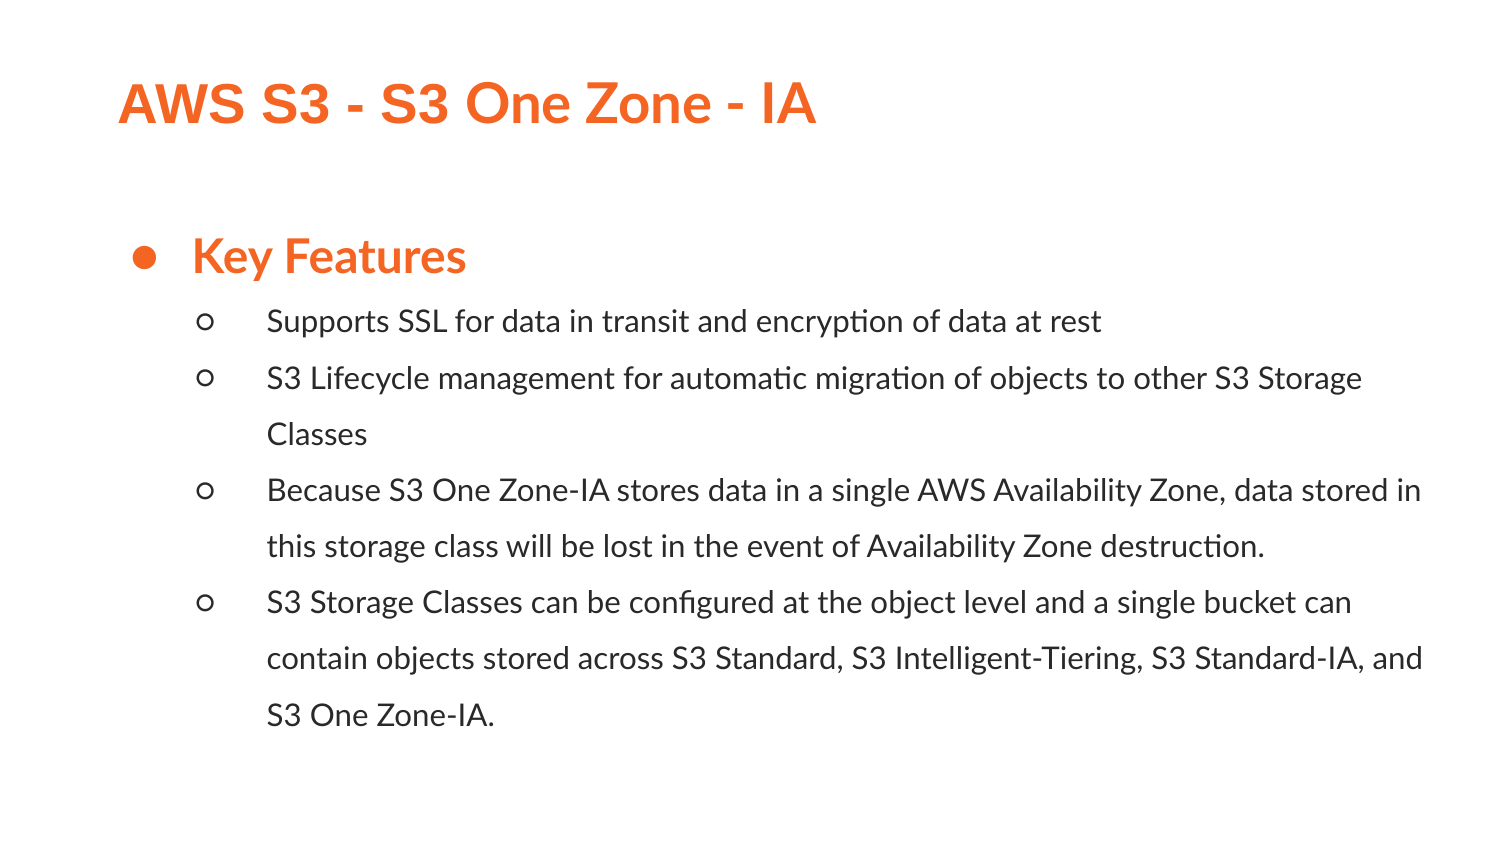

AWS S3 - S3 One Zone - IA
Key Features
Supports SSL for data in transit and encryption of data at rest
S3 Lifecycle management for automatic migration of objects to other S3 Storage Classes
Because S3 One Zone-IA stores data in a single AWS Availability Zone, data stored in this storage class will be lost in the event of Availability Zone destruction.
S3 Storage Classes can be configured at the object level and a single bucket can contain objects stored across S3 Standard, S3 Intelligent-Tiering, S3 Standard-IA, and S3 One Zone-IA.